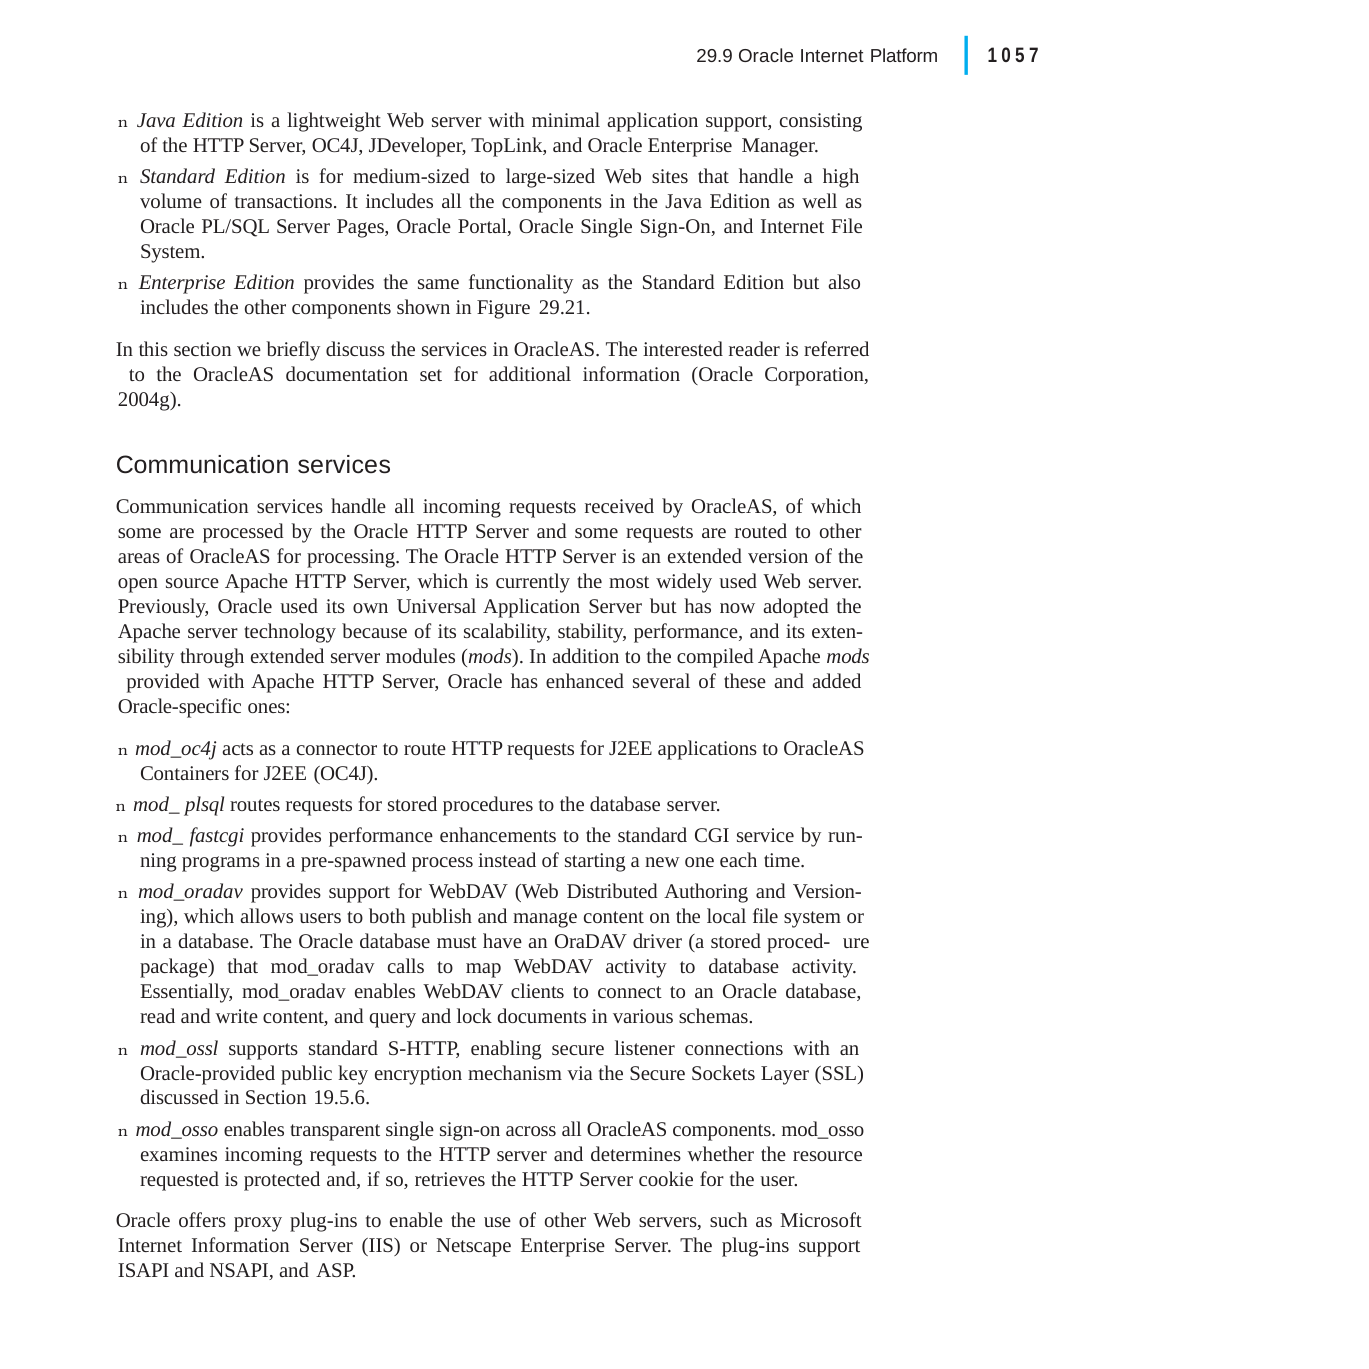

|
1057
29.9 Oracle Internet Platform
n Java Edition is a lightweight Web server with minimal application support, consisting  of the HTTP Server, OC4J, JDeveloper, TopLink, and Oracle Enterprise Manager.
n Standard Edition is for medium-sized to large-sized Web sites that handle a high  volume of transactions. It includes all the components in the Java Edition as well as  Oracle PL/SQL Server Pages, Oracle Portal, Oracle Single Sign-On, and Internet File  System.
n Enterprise Edition provides the same functionality as the Standard Edition but also  includes the other components shown in Figure 29.21.
In this section we briefly discuss the services in OracleAS. The interested reader is referred  to the OracleAS documentation set for additional information (Oracle Corporation, 2004g).

Communication services
Communication services handle all incoming requests received by OracleAS, of which  some are processed by the Oracle HTTP Server and some requests are routed to other  areas of OracleAS for processing. The Oracle HTTP Server is an extended version of the  open source Apache HTTP Server, which is currently the most widely used Web server.  Previously, Oracle used its own Universal Application Server but has now adopted the  Apache server technology because of its scalability, stability, performance, and its exten-  sibility through extended server modules (mods). In addition to the compiled Apache mods  provided with Apache HTTP Server, Oracle has enhanced several of these and added  Oracle-specific ones:
n mod_oc4j acts as a connector to route HTTP requests for J2EE applications to OracleAS  Containers for J2EE (OC4J).
n mod_ plsql routes requests for stored procedures to the database server.
n mod_ fastcgi provides performance enhancements to the standard CGI service by run-  ning programs in a pre-spawned process instead of starting a new one each time.
n mod_oradav provides support for WebDAV (Web Distributed Authoring and Version-  ing), which allows users to both publish and manage content on the local file system or  in a database. The Oracle database must have an OraDAV driver (a stored proced-  ure package) that mod_oradav calls to map WebDAV activity to database activity.  Essentially, mod_oradav enables WebDAV clients to connect to an Oracle database,  read and write content, and query and lock documents in various schemas.
n mod_ossl supports standard S-HTTP, enabling secure listener connections with an  Oracle-provided public key encryption mechanism via the Secure Sockets Layer (SSL)  discussed in Section 19.5.6.
n mod_osso enables transparent single sign-on across all OracleAS components. mod_osso  examines incoming requests to the HTTP server and determines whether the resource  requested is protected and, if so, retrieves the HTTP Server cookie for the user.
Oracle offers proxy plug-ins to enable the use of other Web servers, such as Microsoft  Internet Information Server (IIS) or Netscape Enterprise Server. The plug-ins support  ISAPI and NSAPI, and ASP.